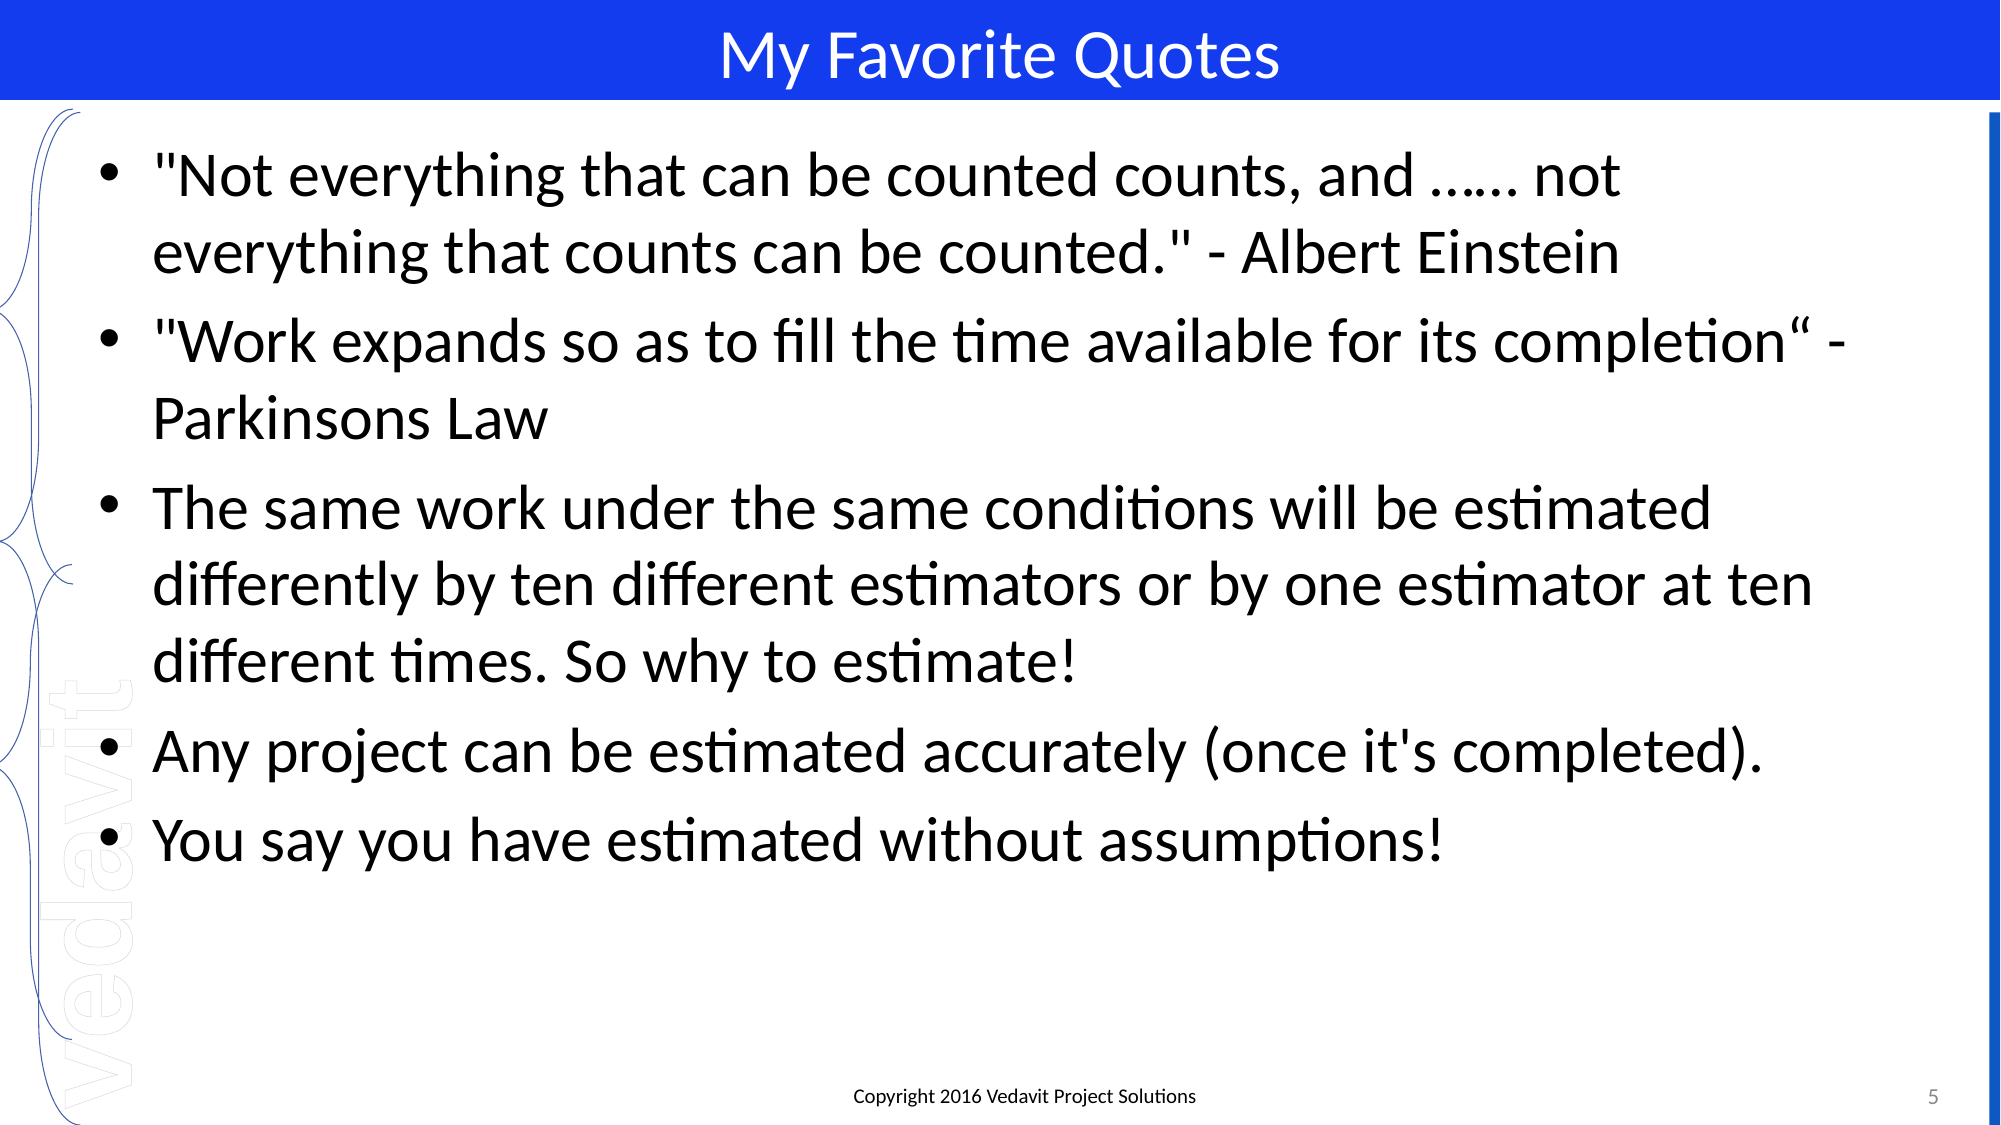

# My Favorite Quotes

"Not everything that can be counted counts, and …… not everything that counts can be counted." - Albert Einstein
"Work expands so as to fill the time available for its completion“ - Parkinsons Law
The same work under the same conditions will be estimated differently by ten different estimators or by one estimator at ten different times. So why to estimate!
Any project can be estimated accurately (once it's completed).
You say you have estimated without assumptions!

5